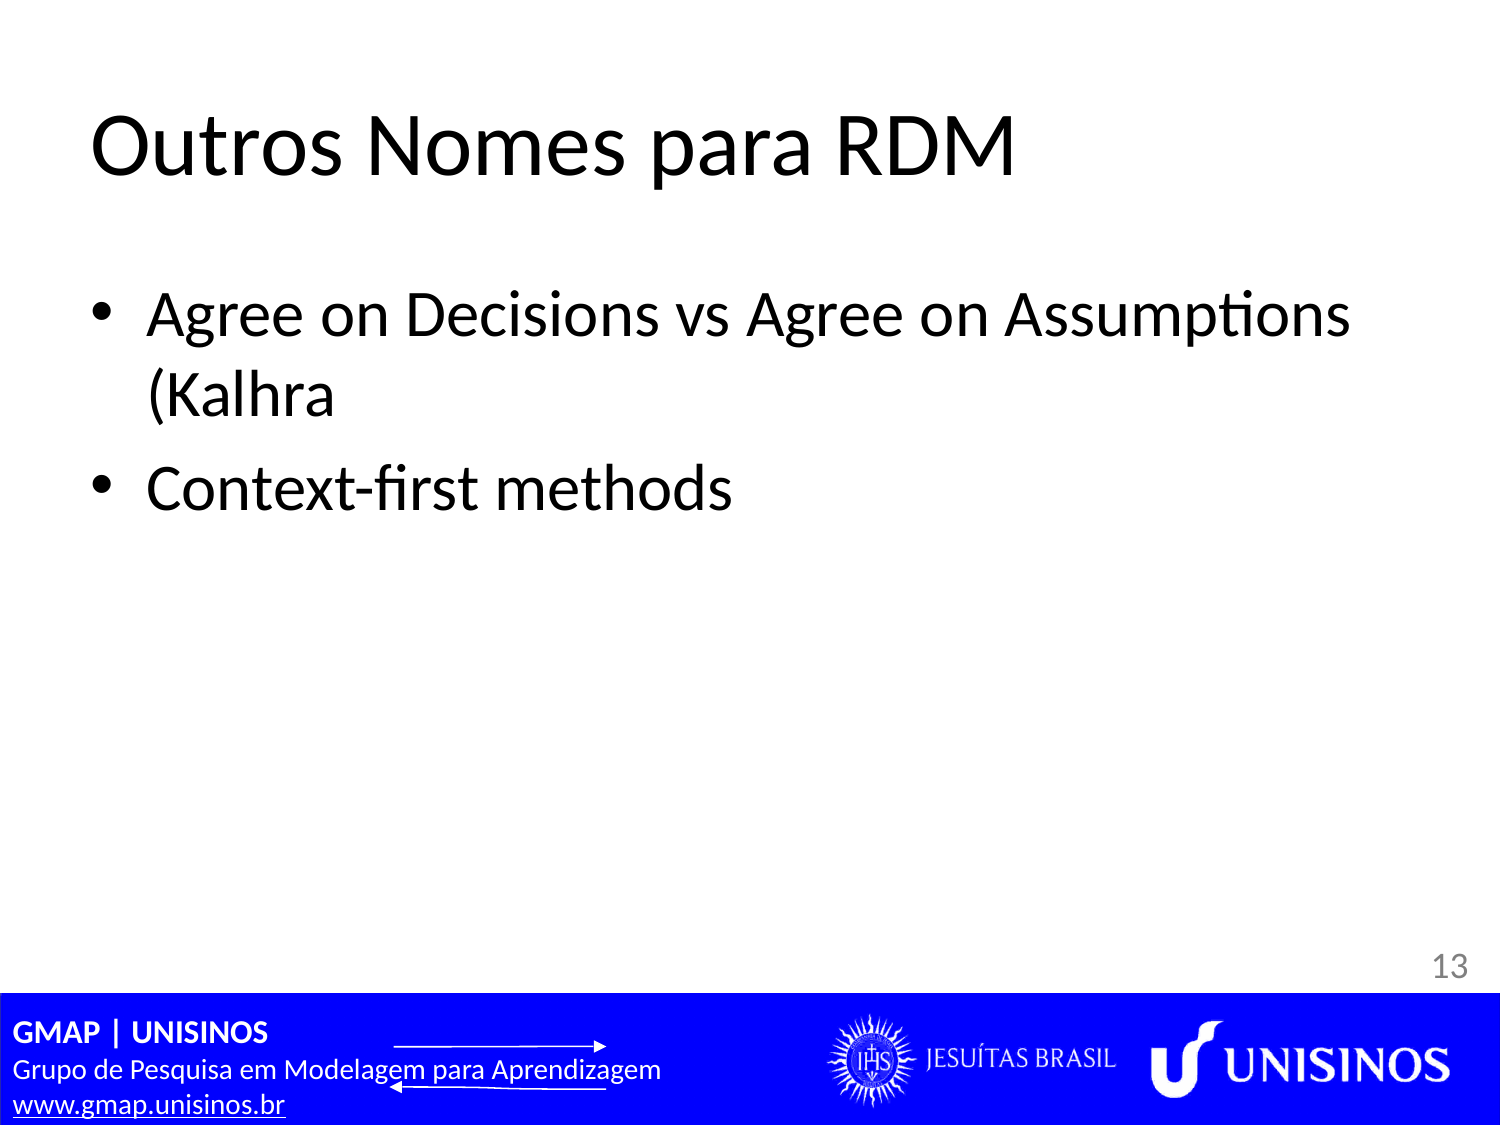

# Outros Nomes para RDM
Agree on Decisions vs Agree on Assumptions (Kalhra
Context-first methods